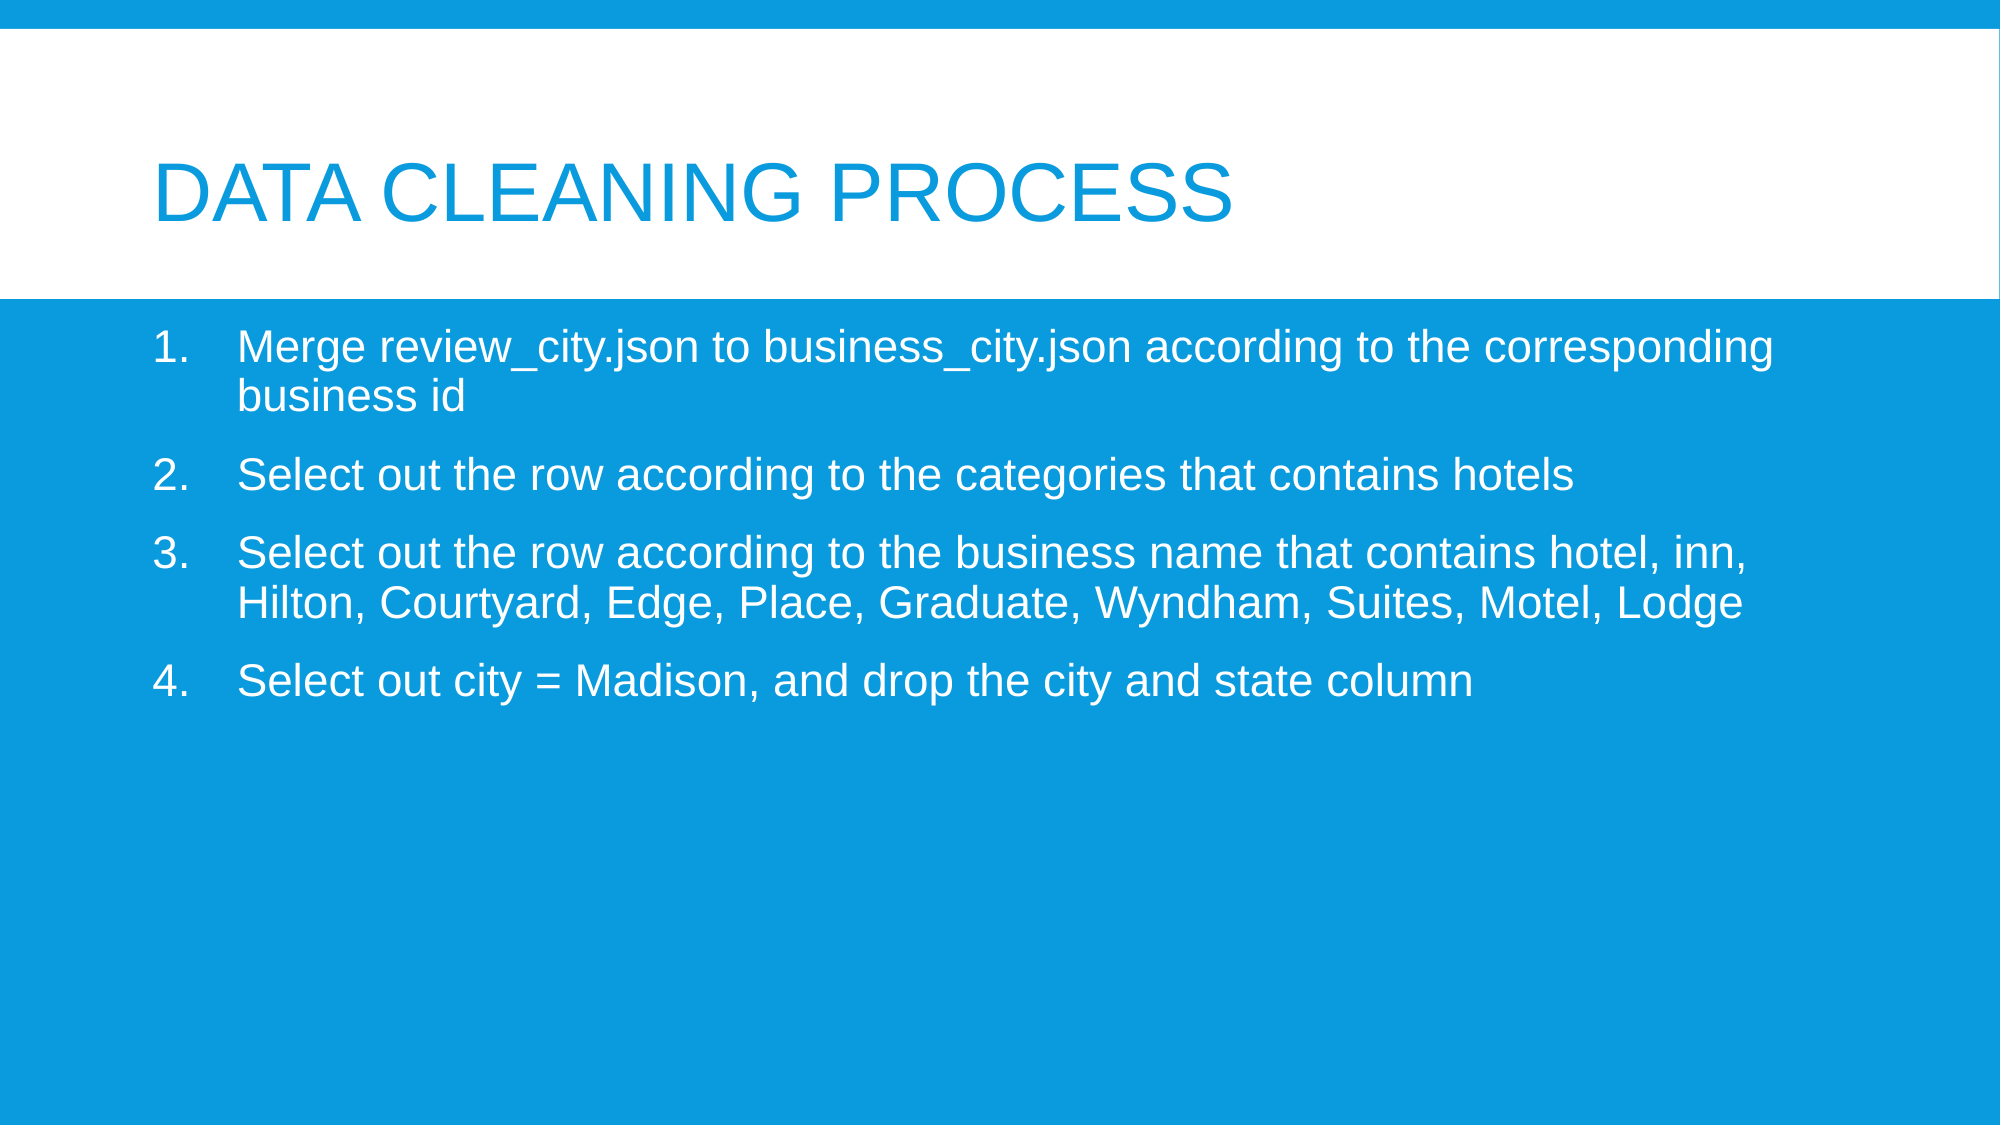

# Data Cleaning Process
Merge review_city.json to business_city.json according to the corresponding business id
Select out the row according to the categories that contains hotels
Select out the row according to the business name that contains hotel, inn, Hilton, Courtyard, Edge, Place, Graduate, Wyndham, Suites, Motel, Lodge
Select out city = Madison, and drop the city and state column